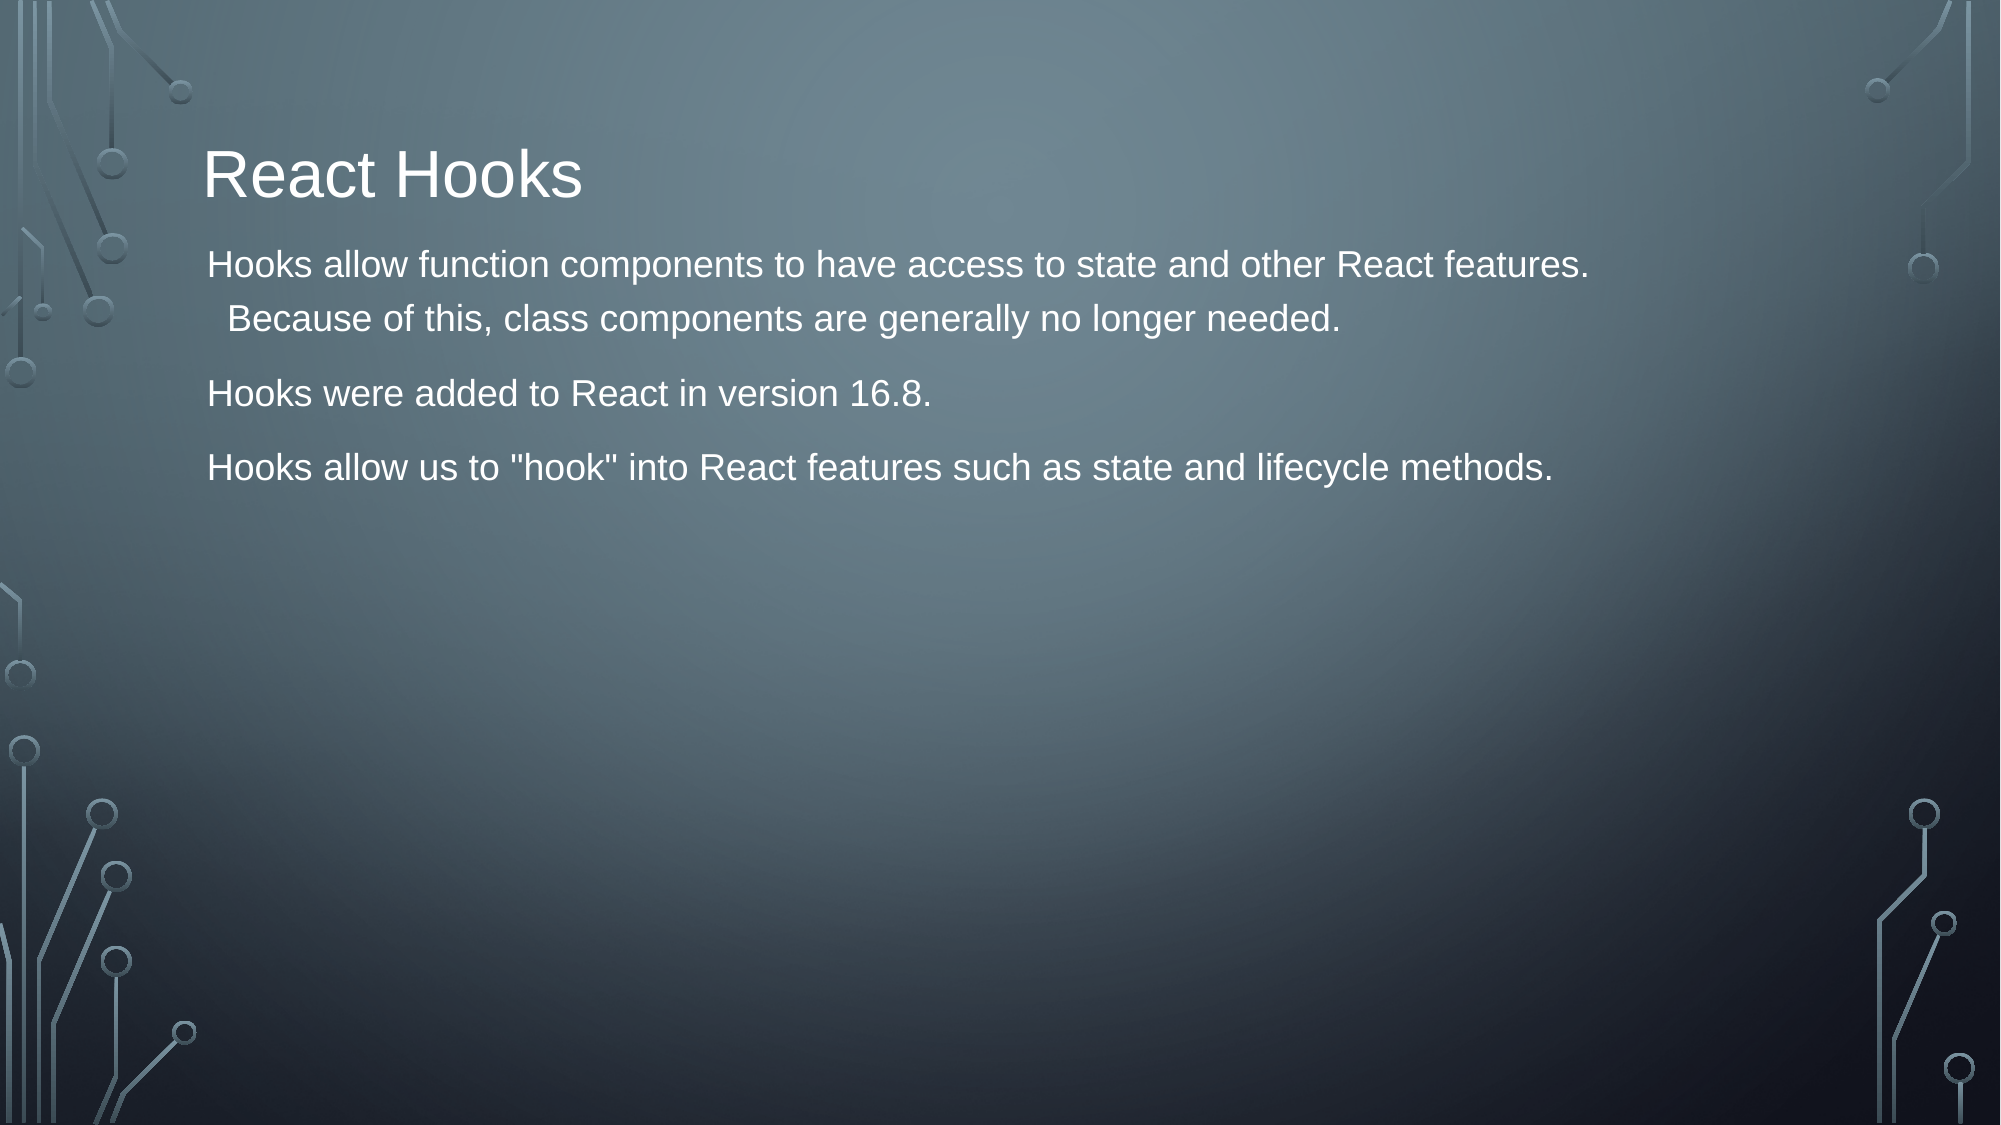

# React Hooks
Hooks allow function components to have access to state and other React features. Because of this, class components are generally no longer needed.
Hooks were added to React in version 16.8.
Hooks allow us to "hook" into React features such as state and lifecycle methods.